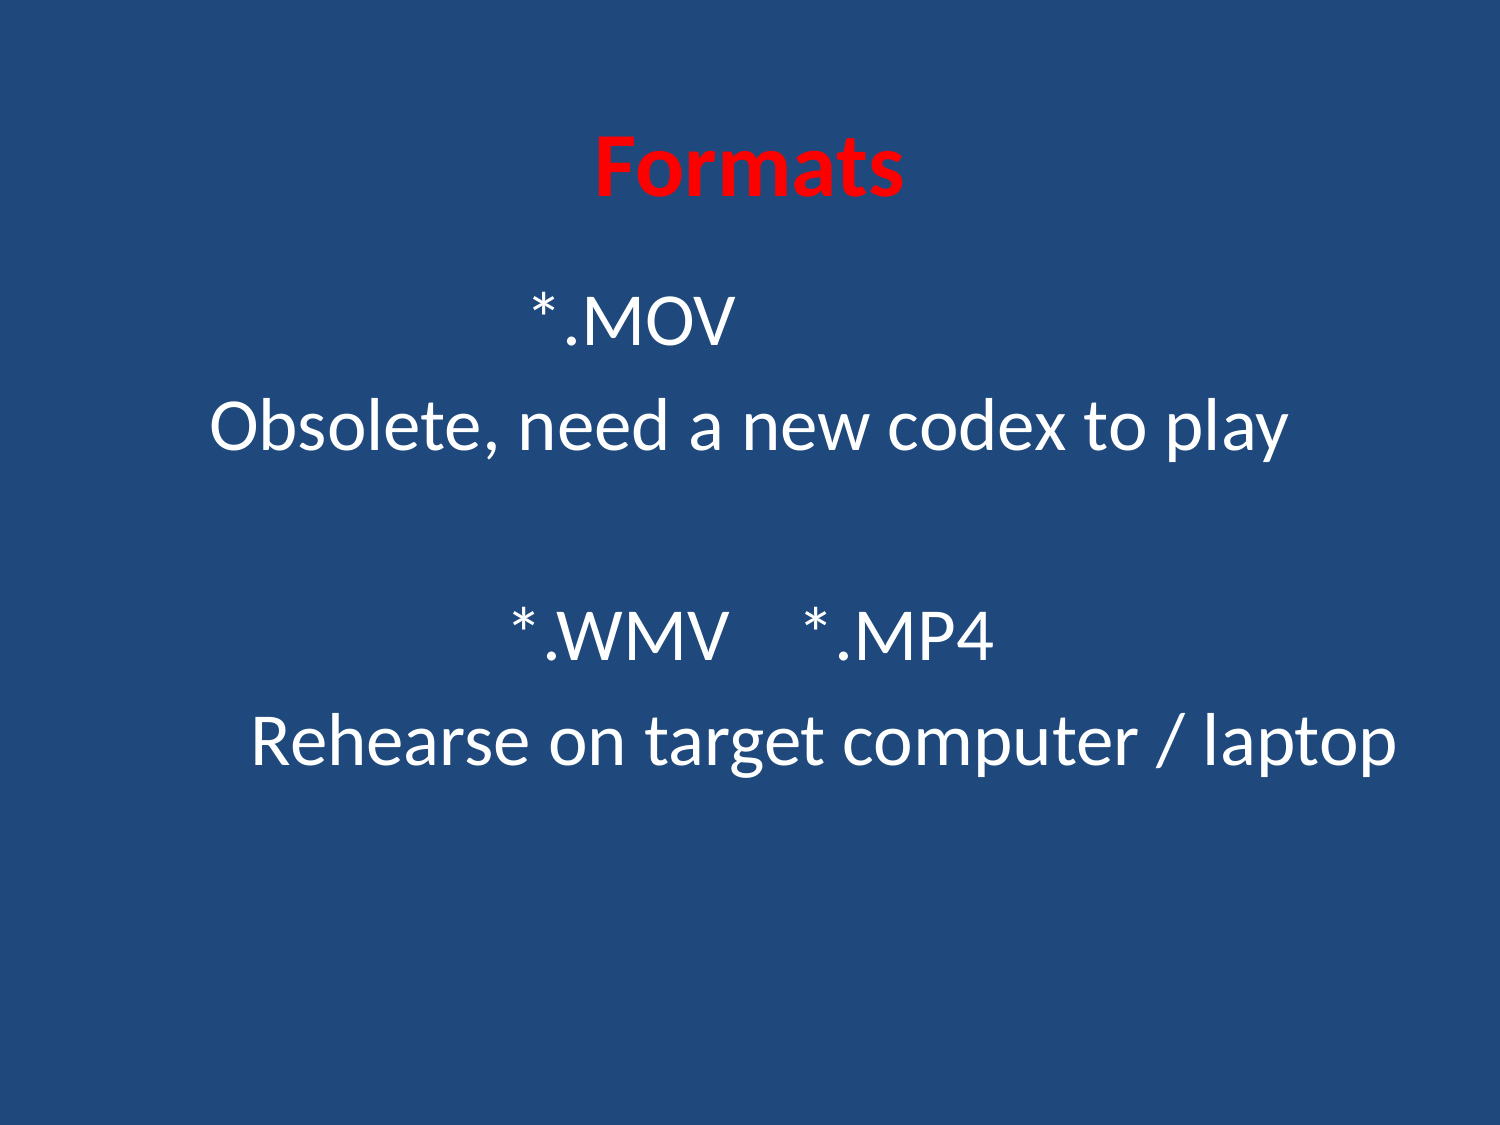

# Formats
*.MOV
Obsolete, need a new codex to play

*.WMV    *.MP4
	Rehearse on target computer / laptop